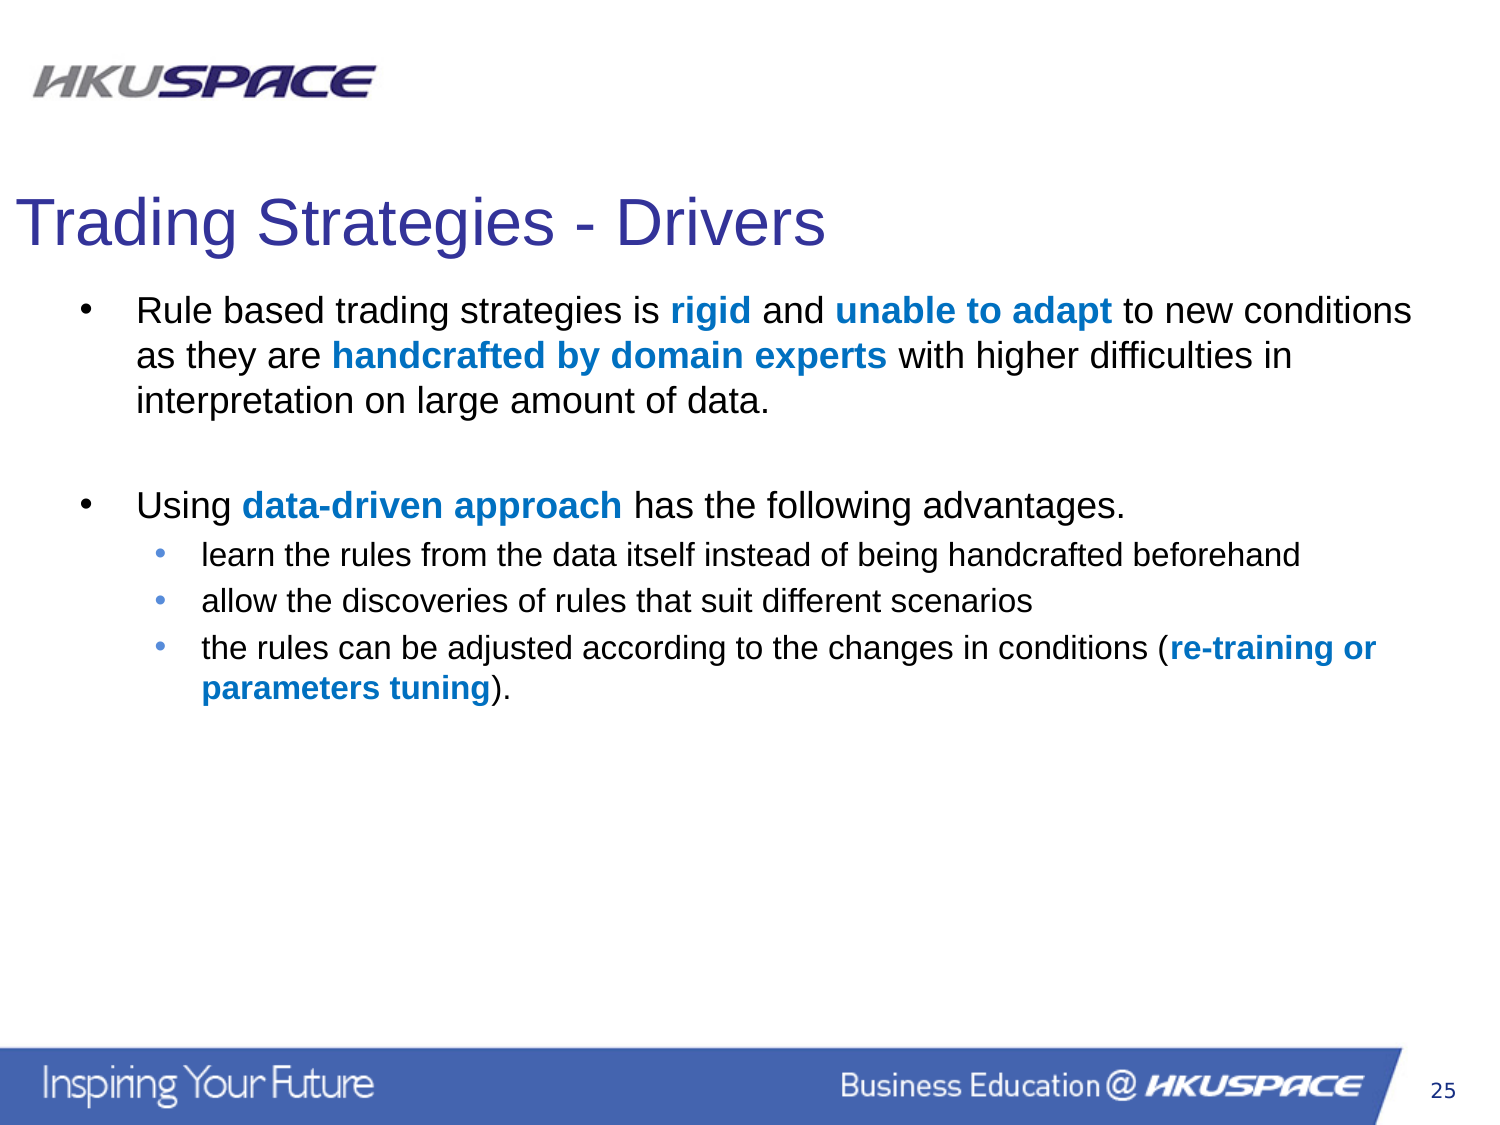

Trading Strategies - Drivers
Rule based trading strategies is rigid and unable to adapt to new conditions as they are handcrafted by domain experts with higher difficulties in interpretation on large amount of data.

Using data-driven approach has the following advantages.
learn the rules from the data itself instead of being handcrafted beforehand
allow the discoveries of rules that suit different scenarios
the rules can be adjusted according to the changes in conditions (re-training or parameters tuning).

25